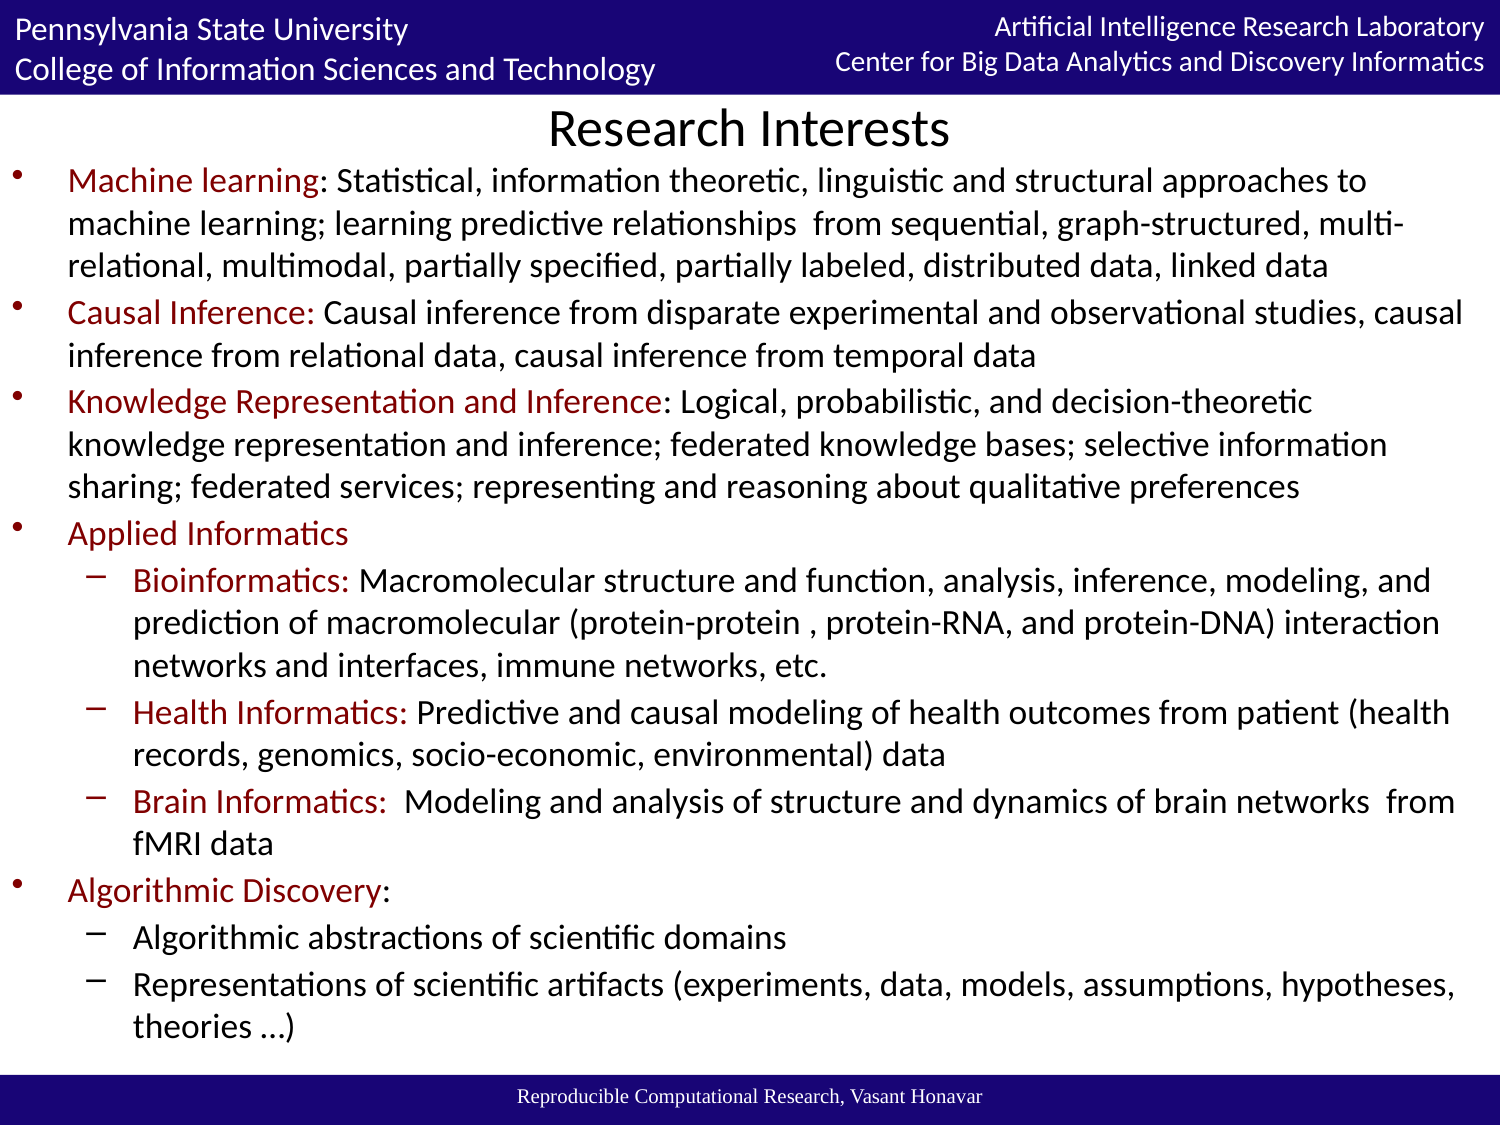

# Research Interests
Machine learning: Statistical, information theoretic, linguistic and structural approaches to machine learning; learning predictive relationships  from sequential, graph-structured, multi-relational, multimodal, partially specified, partially labeled, distributed data, linked data
Causal Inference: Causal inference from disparate experimental and observational studies, causal inference from relational data, causal inference from temporal data
Knowledge Representation and Inference: Logical, probabilistic, and decision-theoretic  knowledge representation and inference; federated knowledge bases; selective information sharing; federated services; representing and reasoning about qualitative preferences
Applied Informatics
Bioinformatics: Macromolecular structure and function, analysis, inference, modeling, and prediction of macromolecular (protein-protein , protein-RNA, and protein-DNA) interaction networks and interfaces, immune networks, etc.
Health Informatics: Predictive and causal modeling of health outcomes from patient (health records, genomics, socio-economic, environmental) data
Brain Informatics:  Modeling and analysis of structure and dynamics of brain networks  from fMRI data
Algorithmic Discovery:
Algorithmic abstractions of scientific domains
Representations of scientific artifacts (experiments, data, models, assumptions, hypotheses, theories …)
Reproducible Computational Research, Vasant Honavar